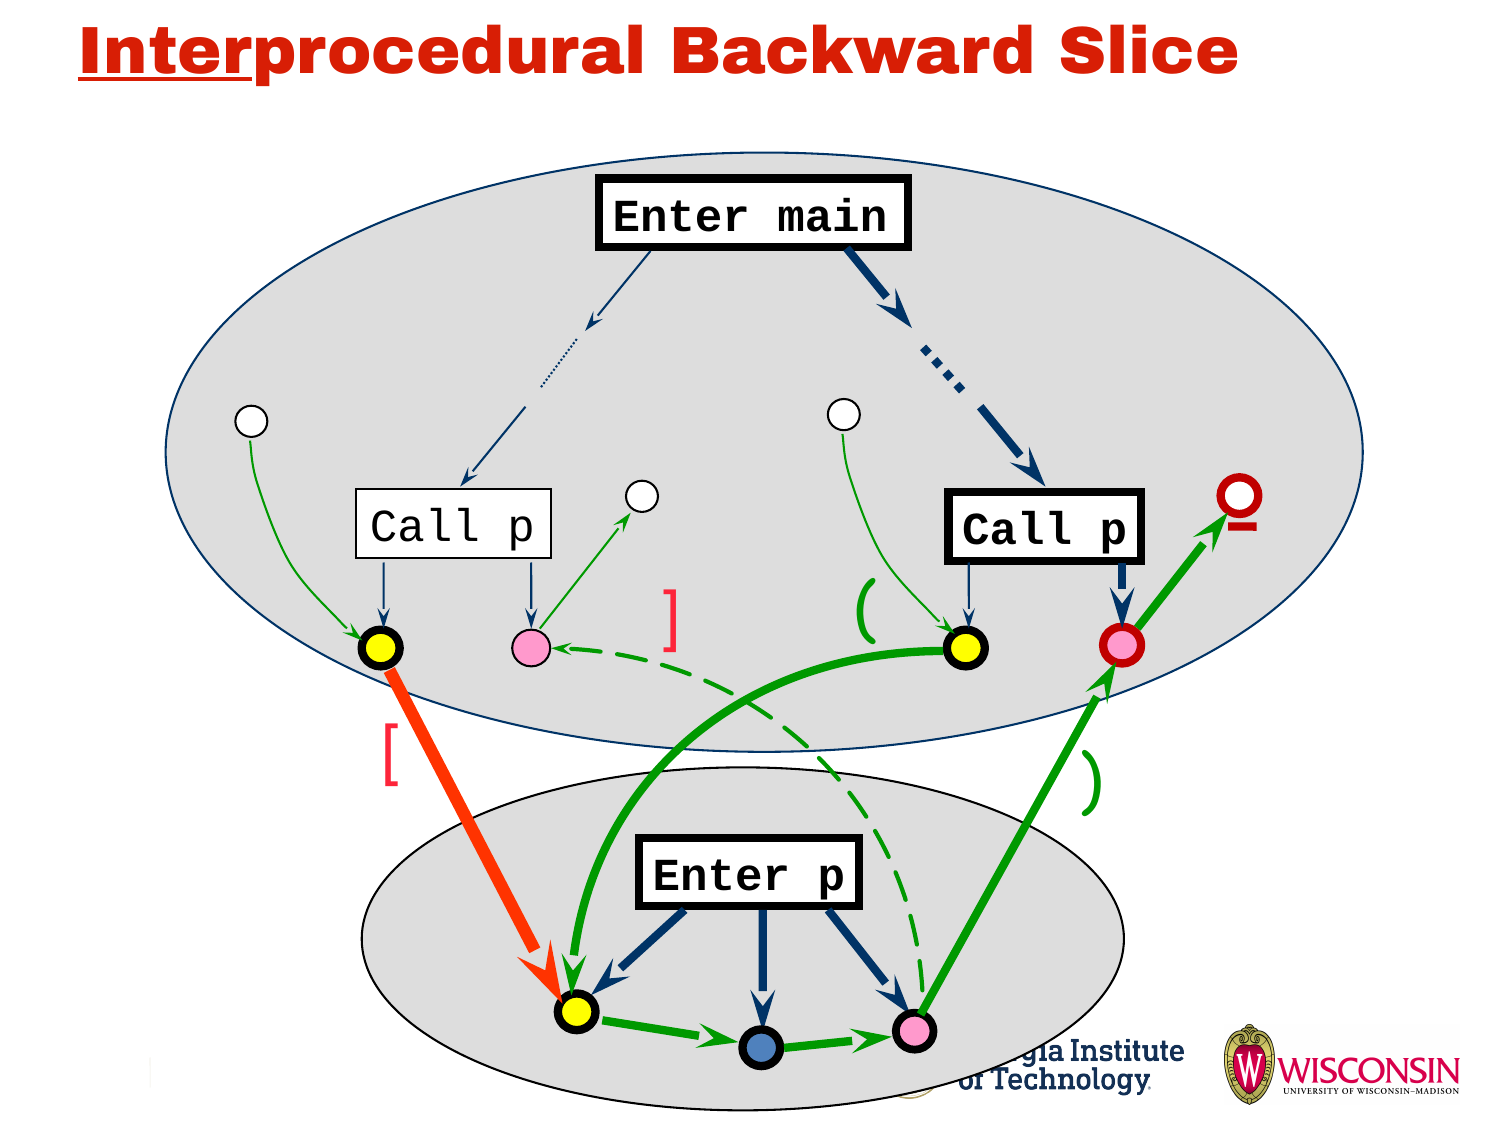

# Interprocedural Backward Slice

Enter main

Call p
Call p

(
)

]
[

Enter p